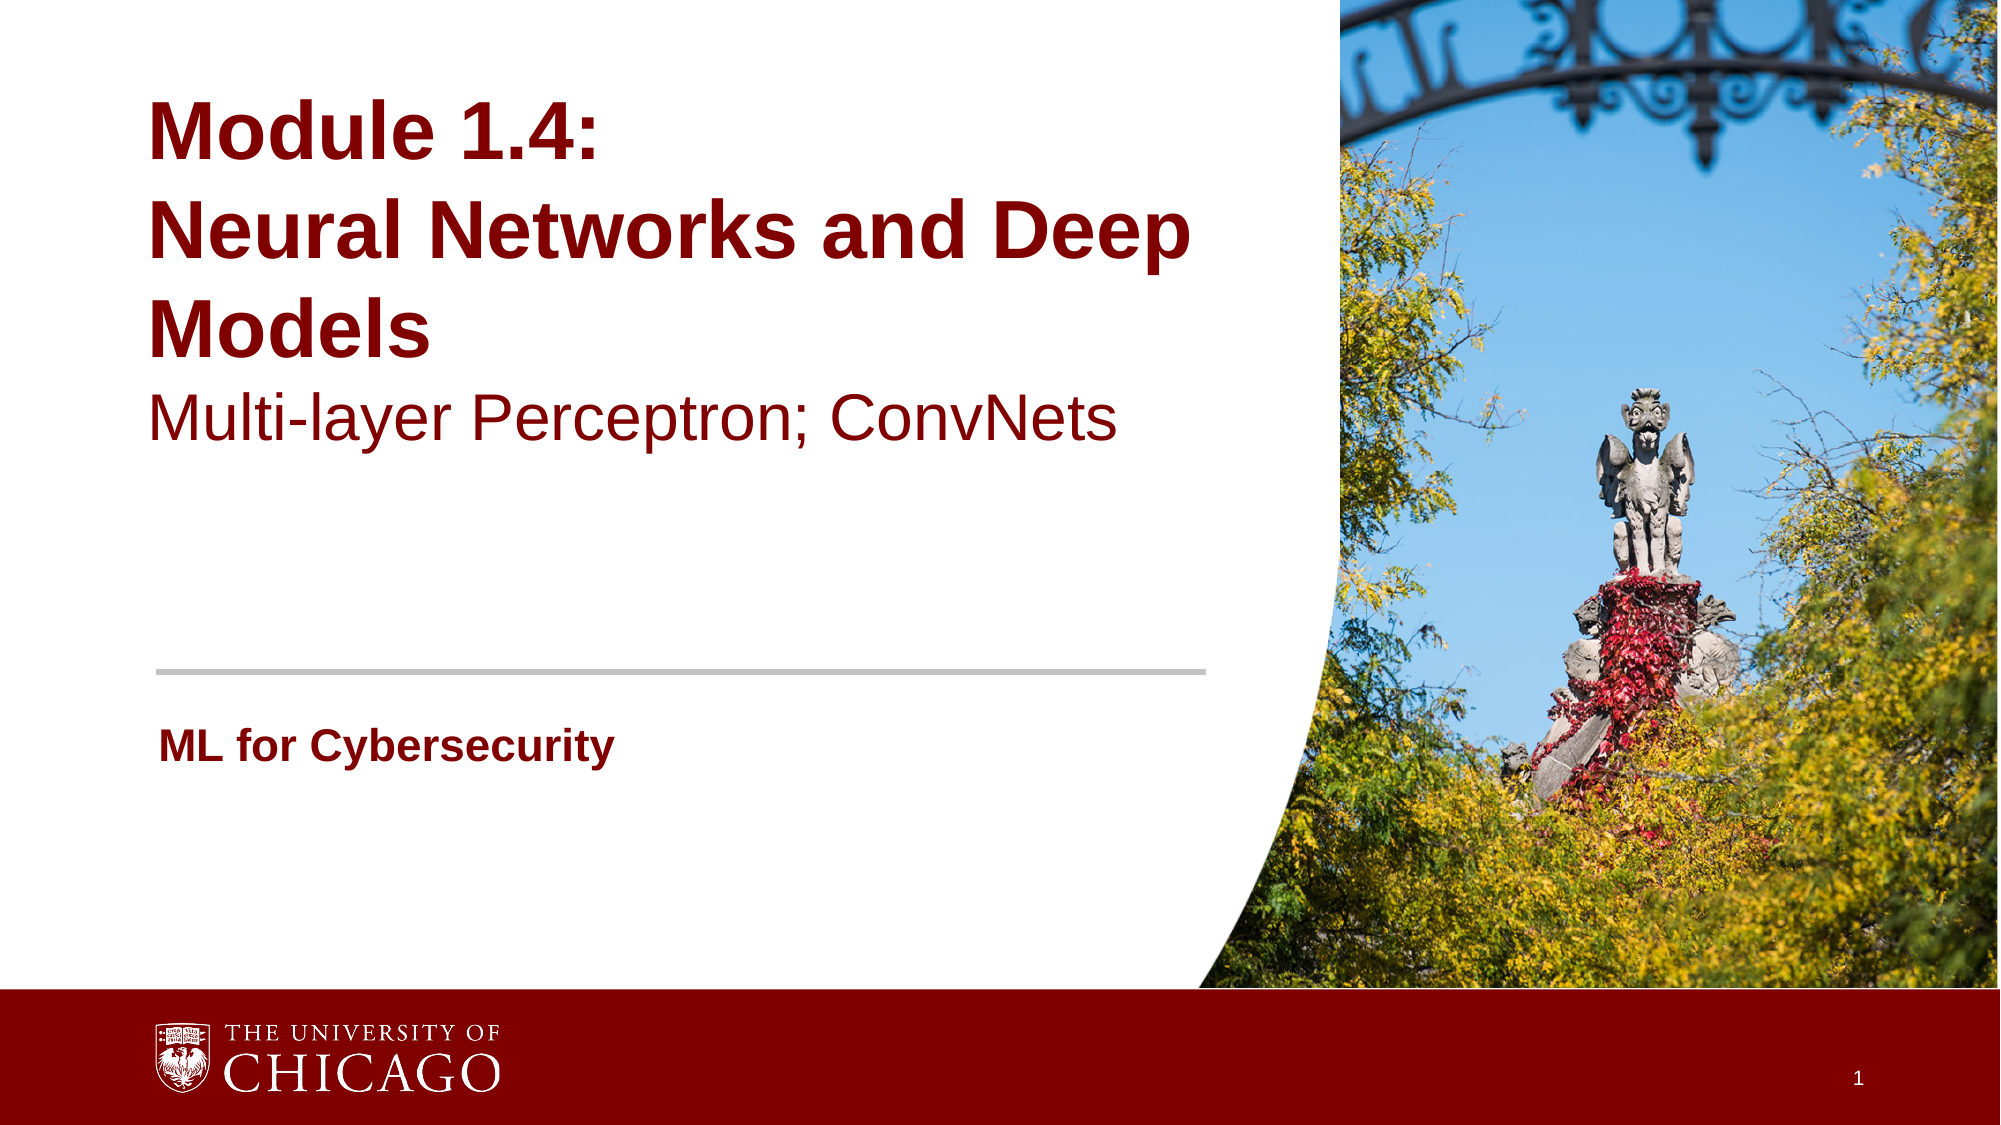

Module 1.4:
Neural Networks and Deep Models
Multi-layer Perceptron; ConvNets
ML for Cybersecurity
1